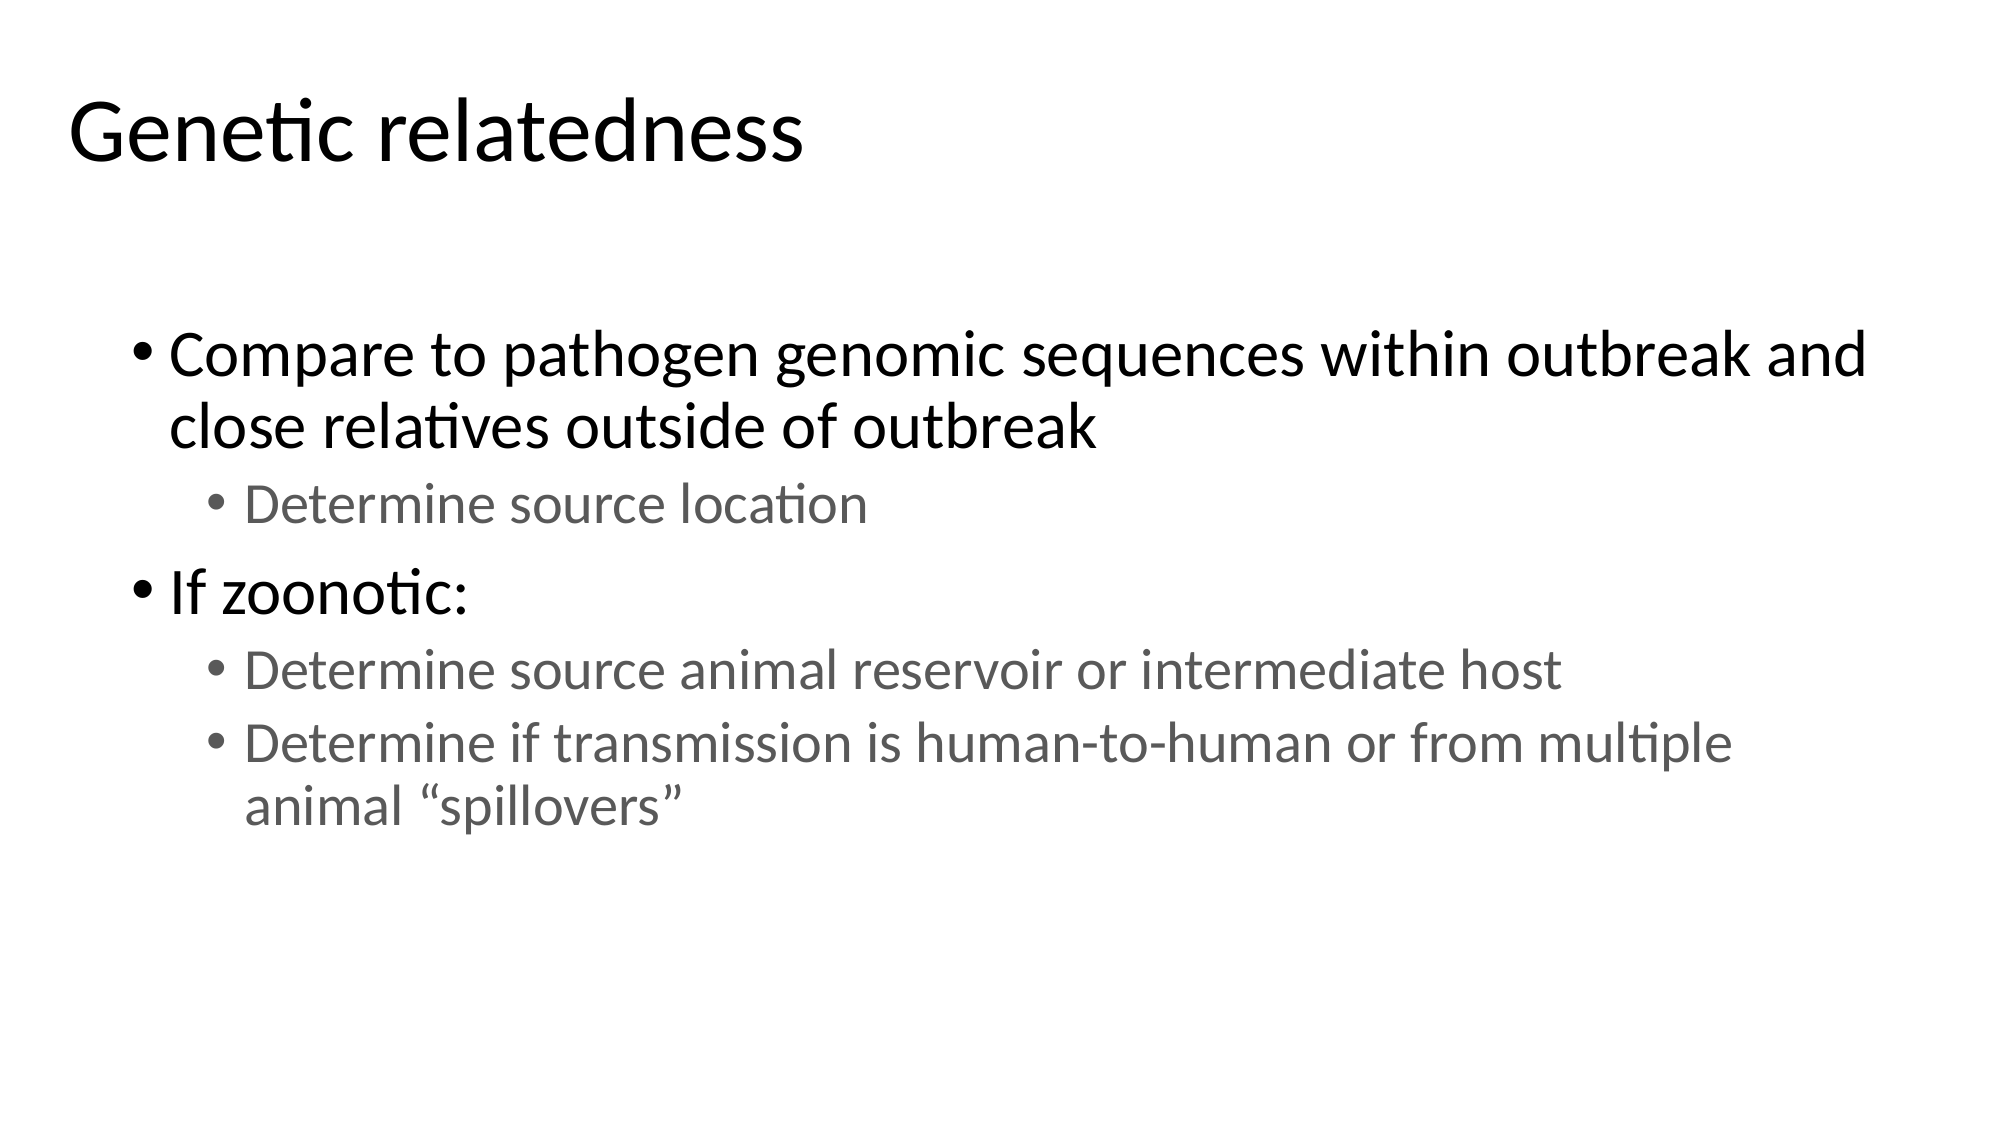

# Genetic relatedness
Compare to pathogen genomic sequences within outbreak and close relatives outside of outbreak
Determine source location
If zoonotic:
Determine source animal reservoir or intermediate host
Determine if transmission is human-to-human or from multiple animal “spillovers”